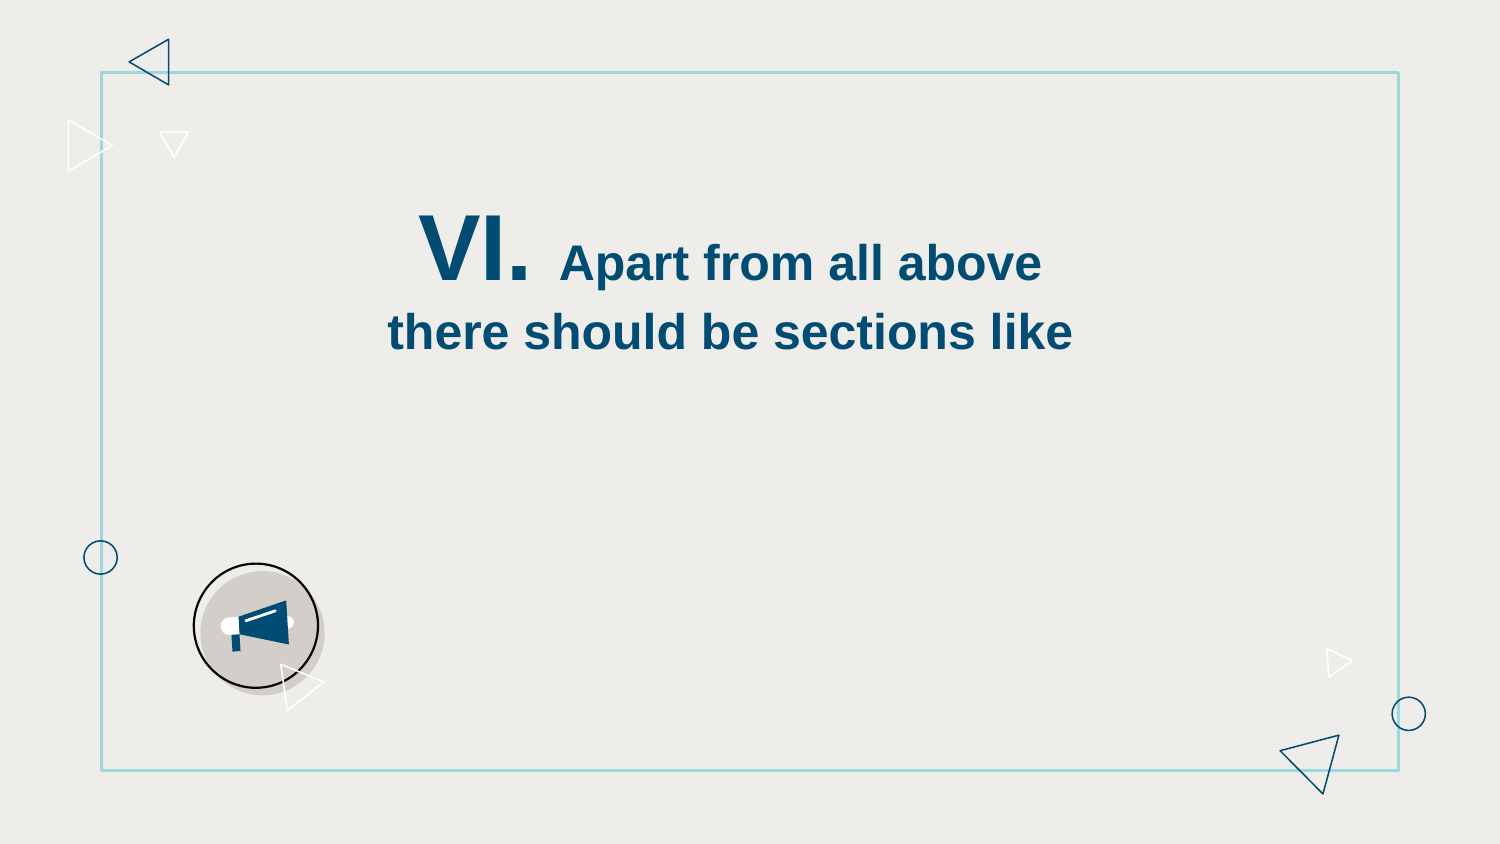

# VI. Apart from all above there should be sections like